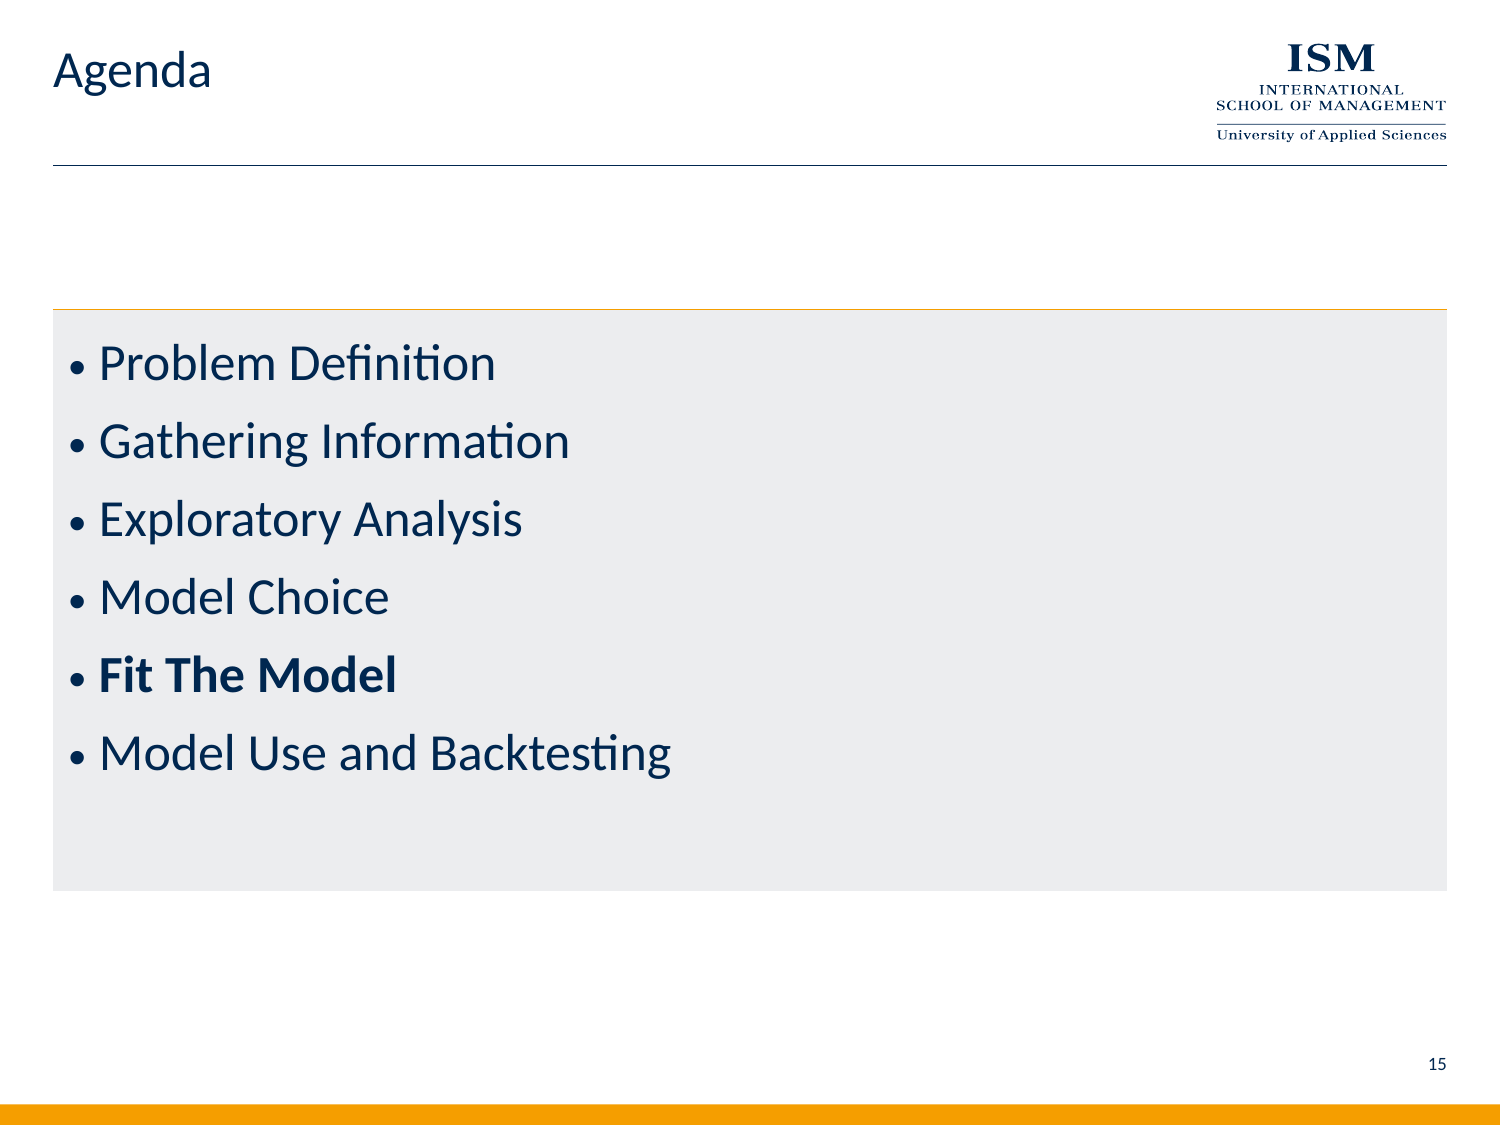

# Agenda
|  |
| --- |
| Problem Definition Gathering Information Exploratory Analysis Model Choice Fit The Model Model Use and Backtesting |
15